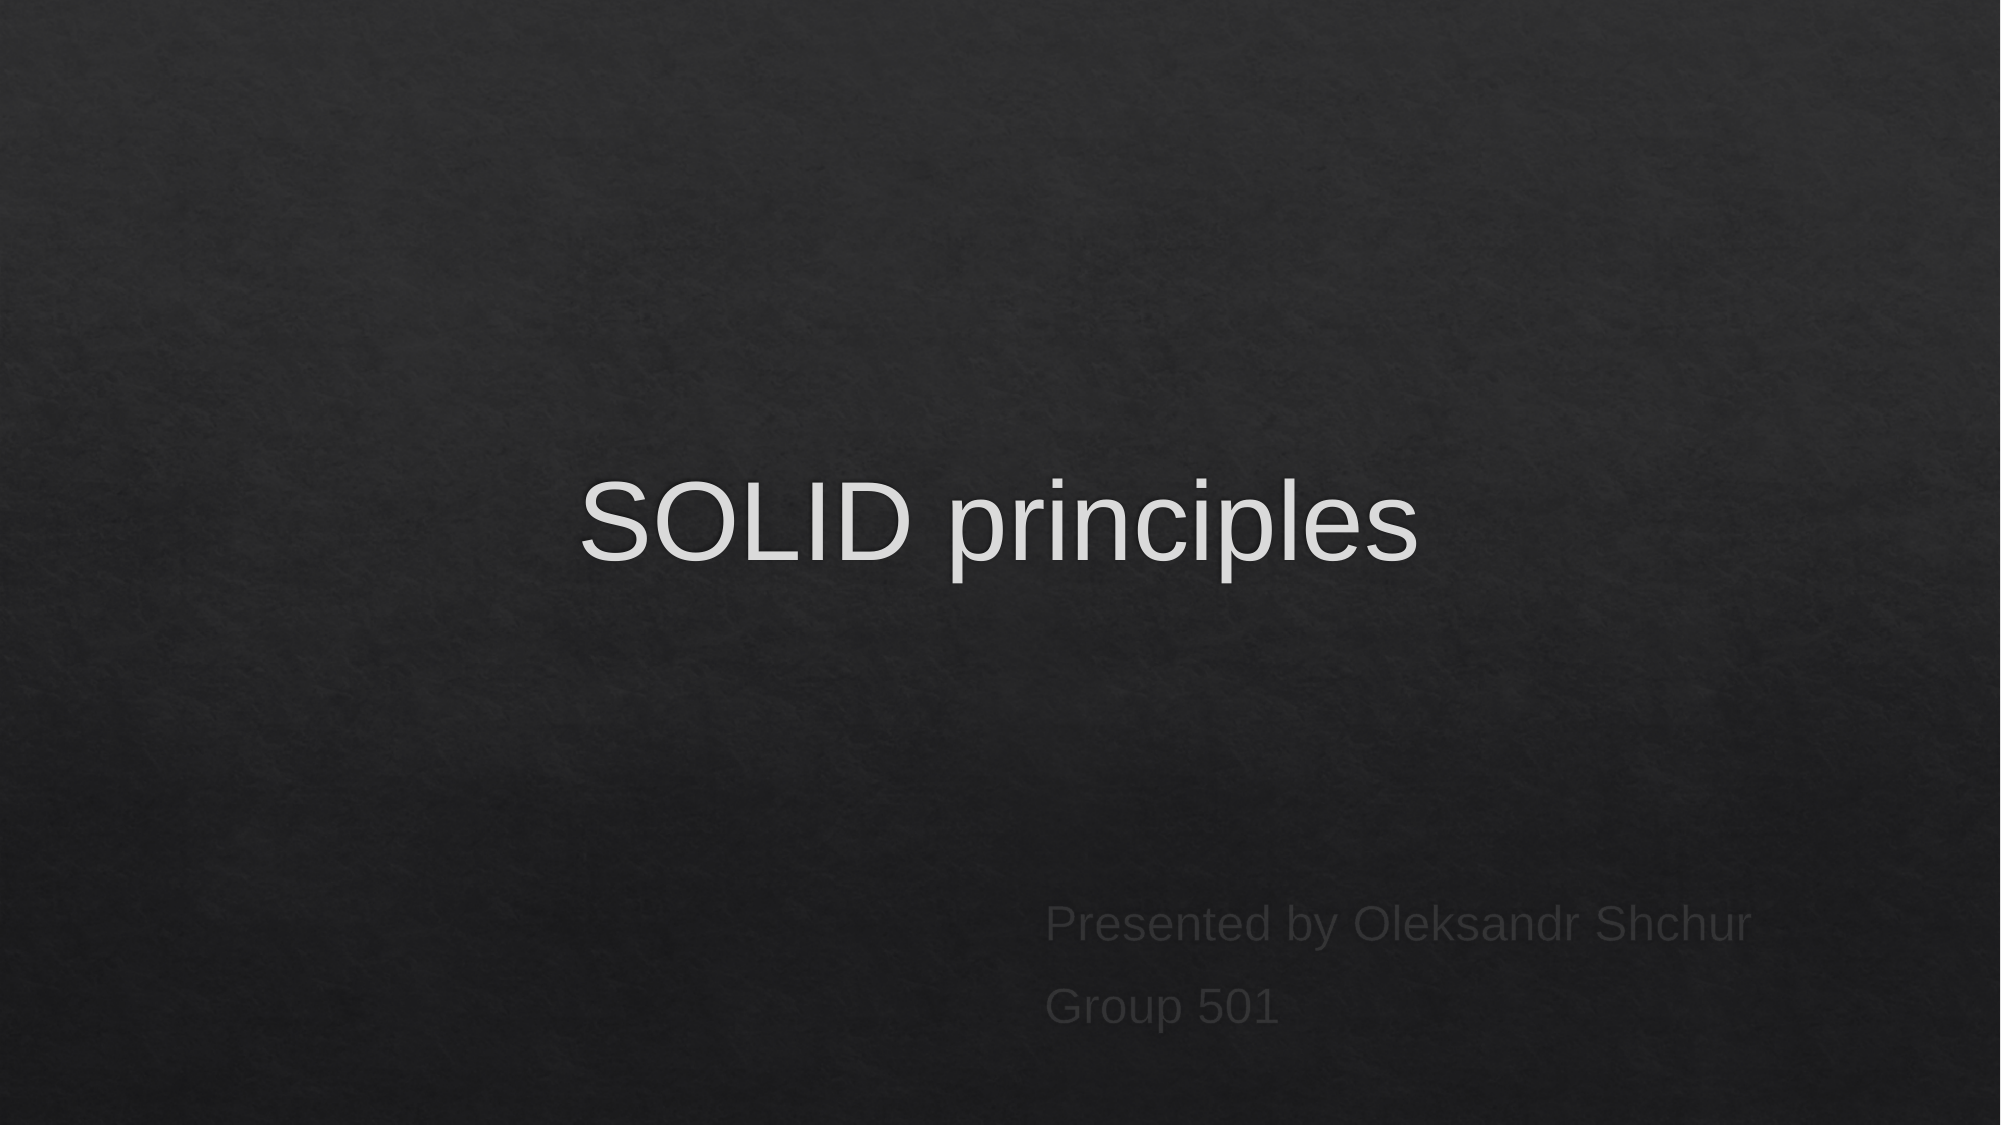

# SOLID principles
Presented by Oleksandr Shchur
Group 501